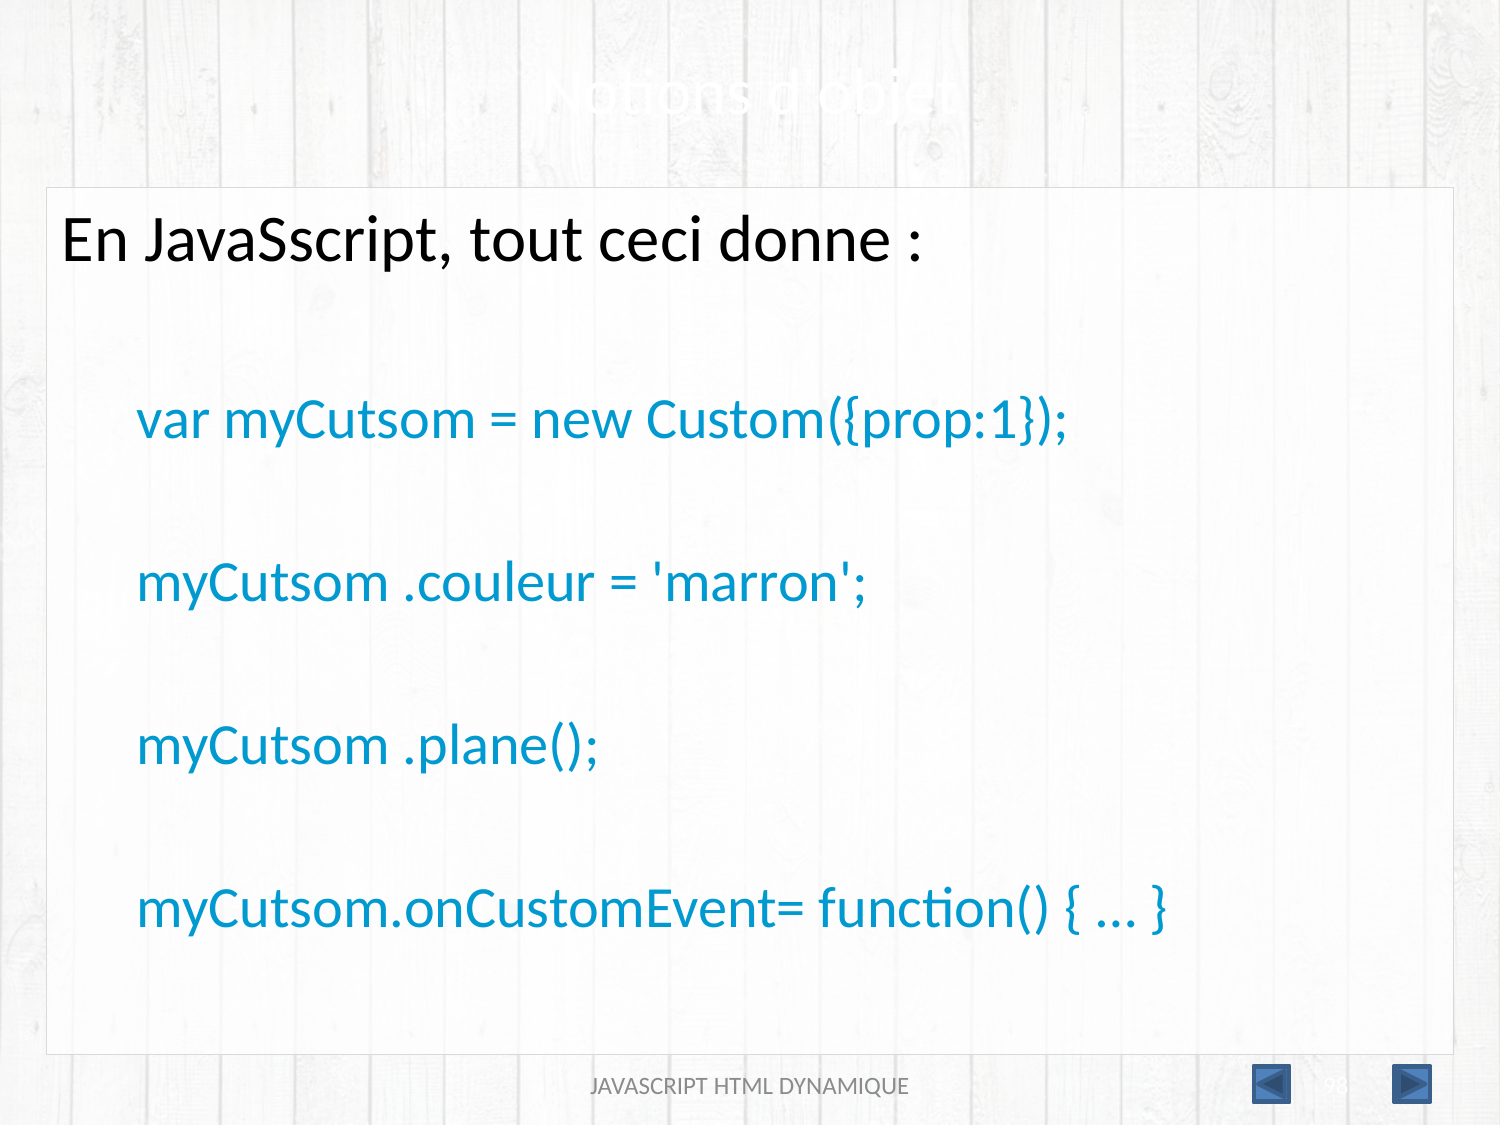

# Notions d'objet
En JavaSscript, tout ceci donne :

var myCutsom = new Custom({prop:1});

myCutsom .couleur = 'marron';

myCutsom .plane();

myCutsom.onCustomEvent= function() { … }
JAVASCRIPT HTML DYNAMIQUE
98